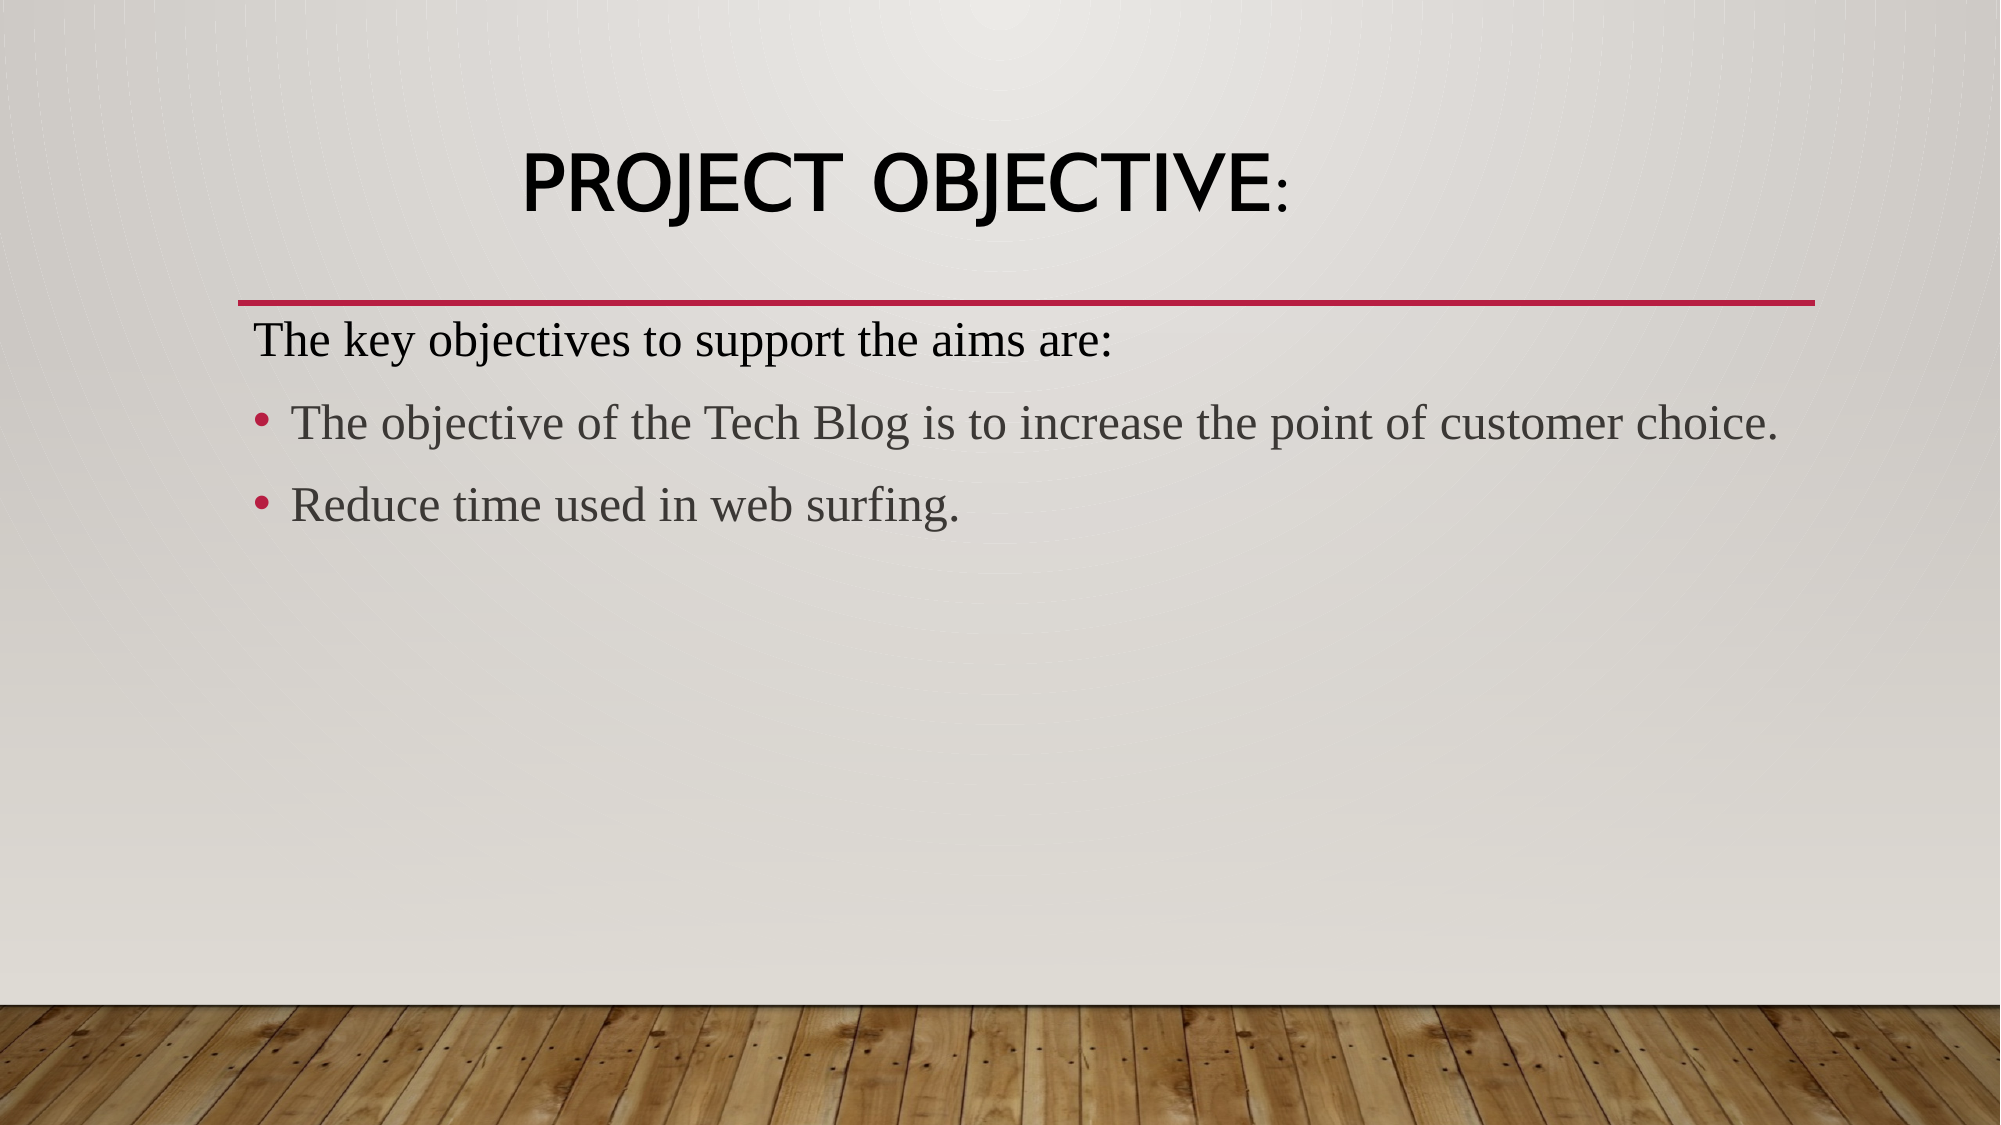

# Project Objective:
The key objectives to support the aims are:
The objective of the Tech Blog is to increase the point of customer choice.
Reduce time used in web surfing.